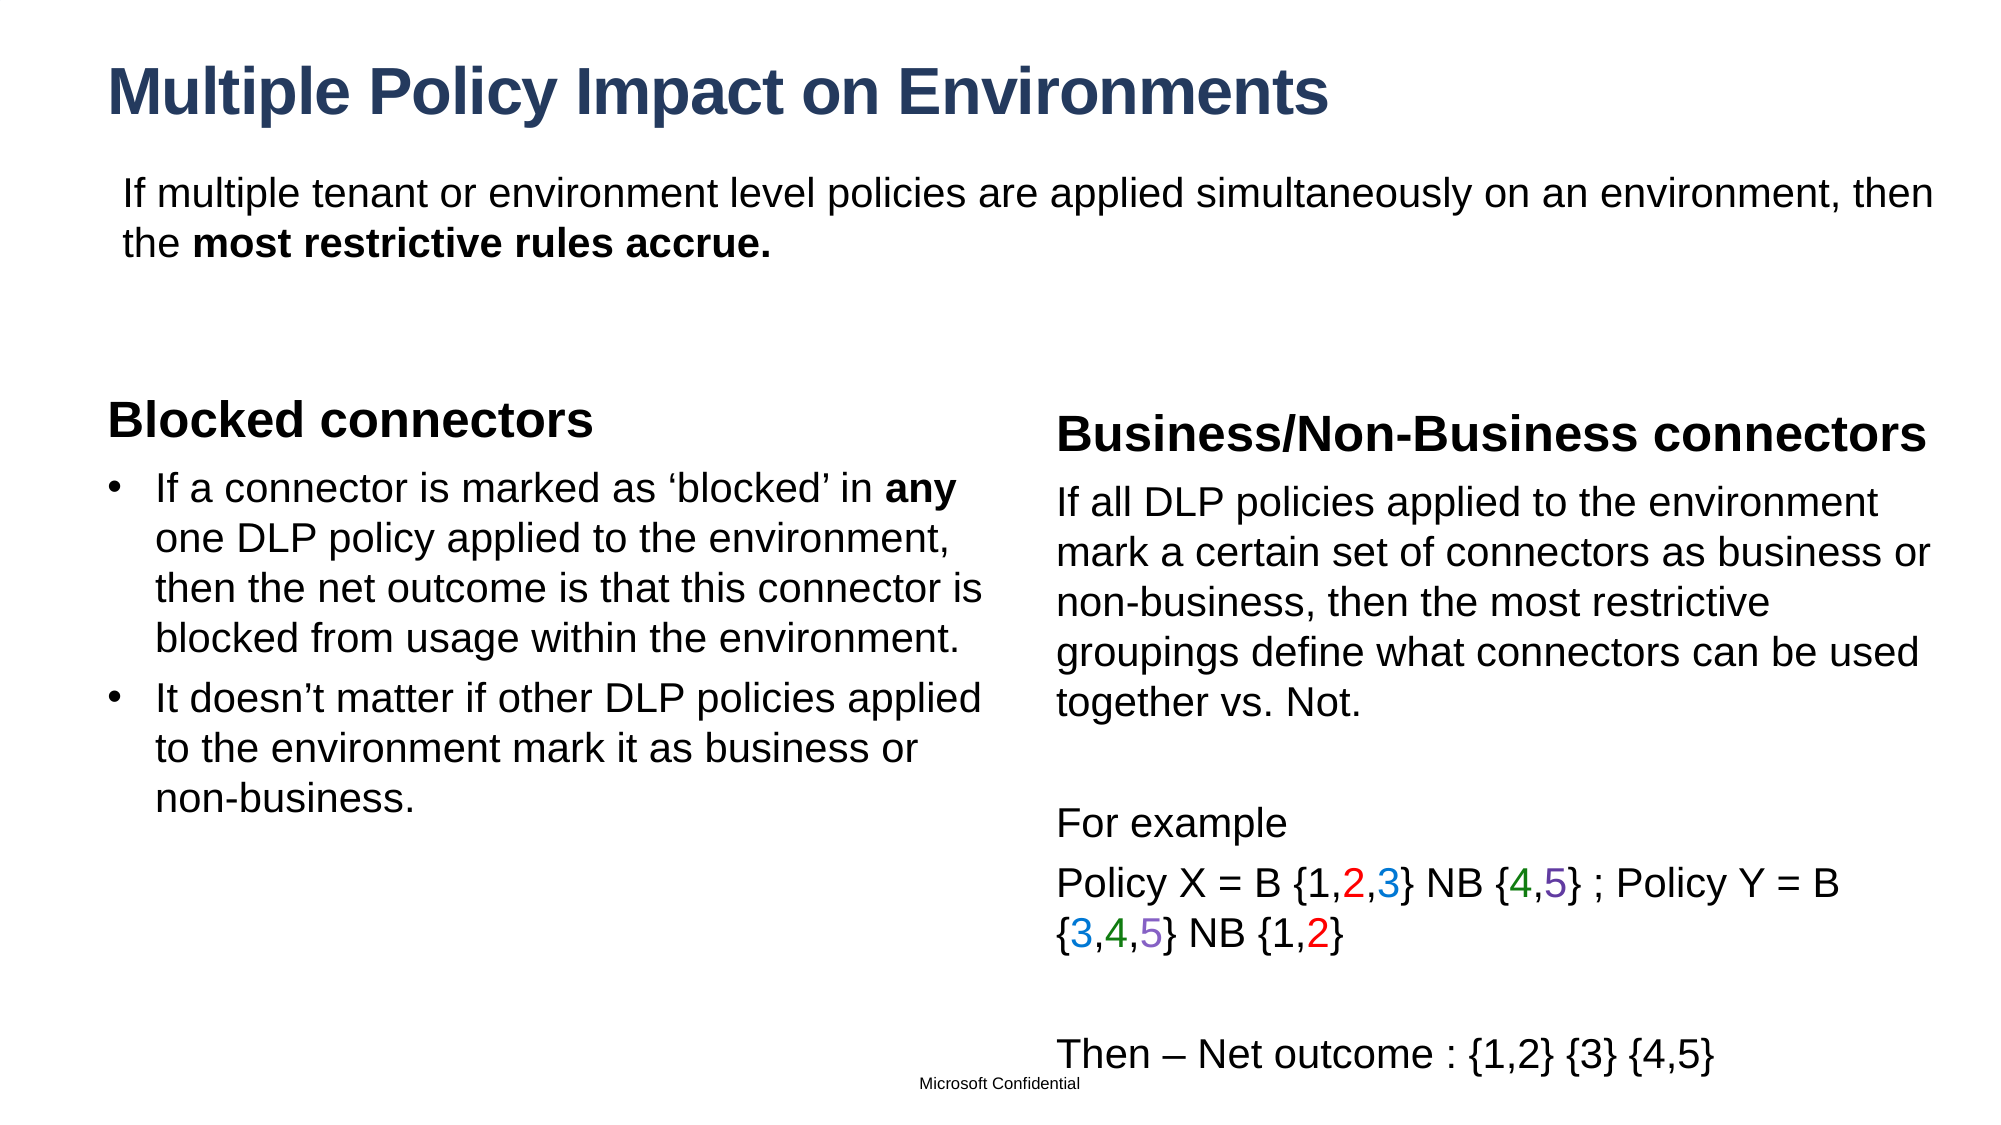

# Multiple Policy Impact on Environments
If multiple tenant or environment level policies are applied simultaneously on an environment, then the most restrictive rules accrue.
Blocked connectors
If a connector is marked as ‘blocked’ in any one DLP policy applied to the environment, then the net outcome is that this connector is blocked from usage within the environment.
It doesn’t matter if other DLP policies applied to the environment mark it as business or non-business.
Business/Non-Business connectors
If all DLP policies applied to the environment mark a certain set of connectors as business or non-business, then the most restrictive groupings define what connectors can be used together vs. Not.

For example
Policy X = B {1,2,3} NB {4,5} ; Policy Y = B {3,4,5} NB {1,2}

Then – Net outcome : {1,2} {3} {4,5}
Microsoft Confidential